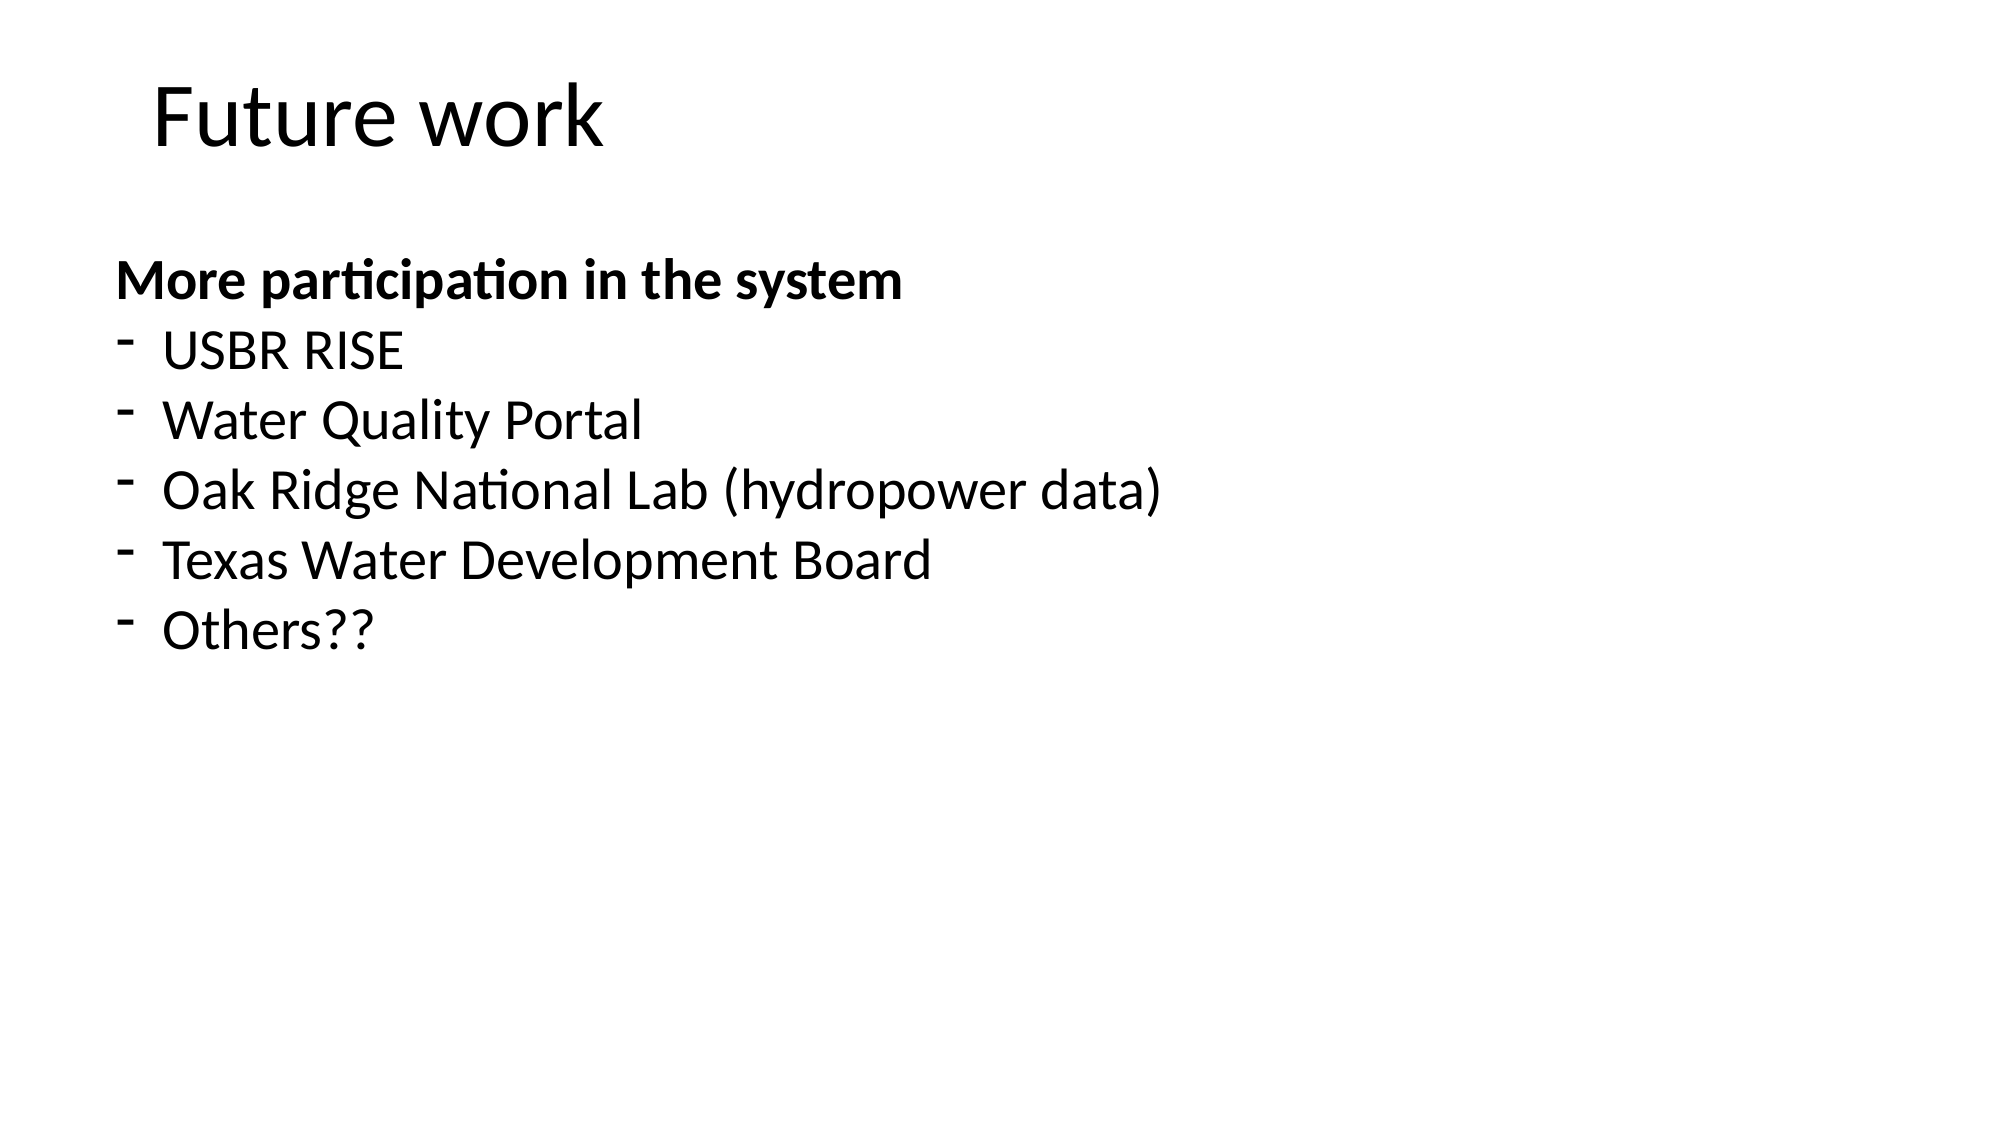

Future work
More participation in the system
USBR RISE
Water Quality Portal
Oak Ridge National Lab (hydropower data)
Texas Water Development Board
Others??